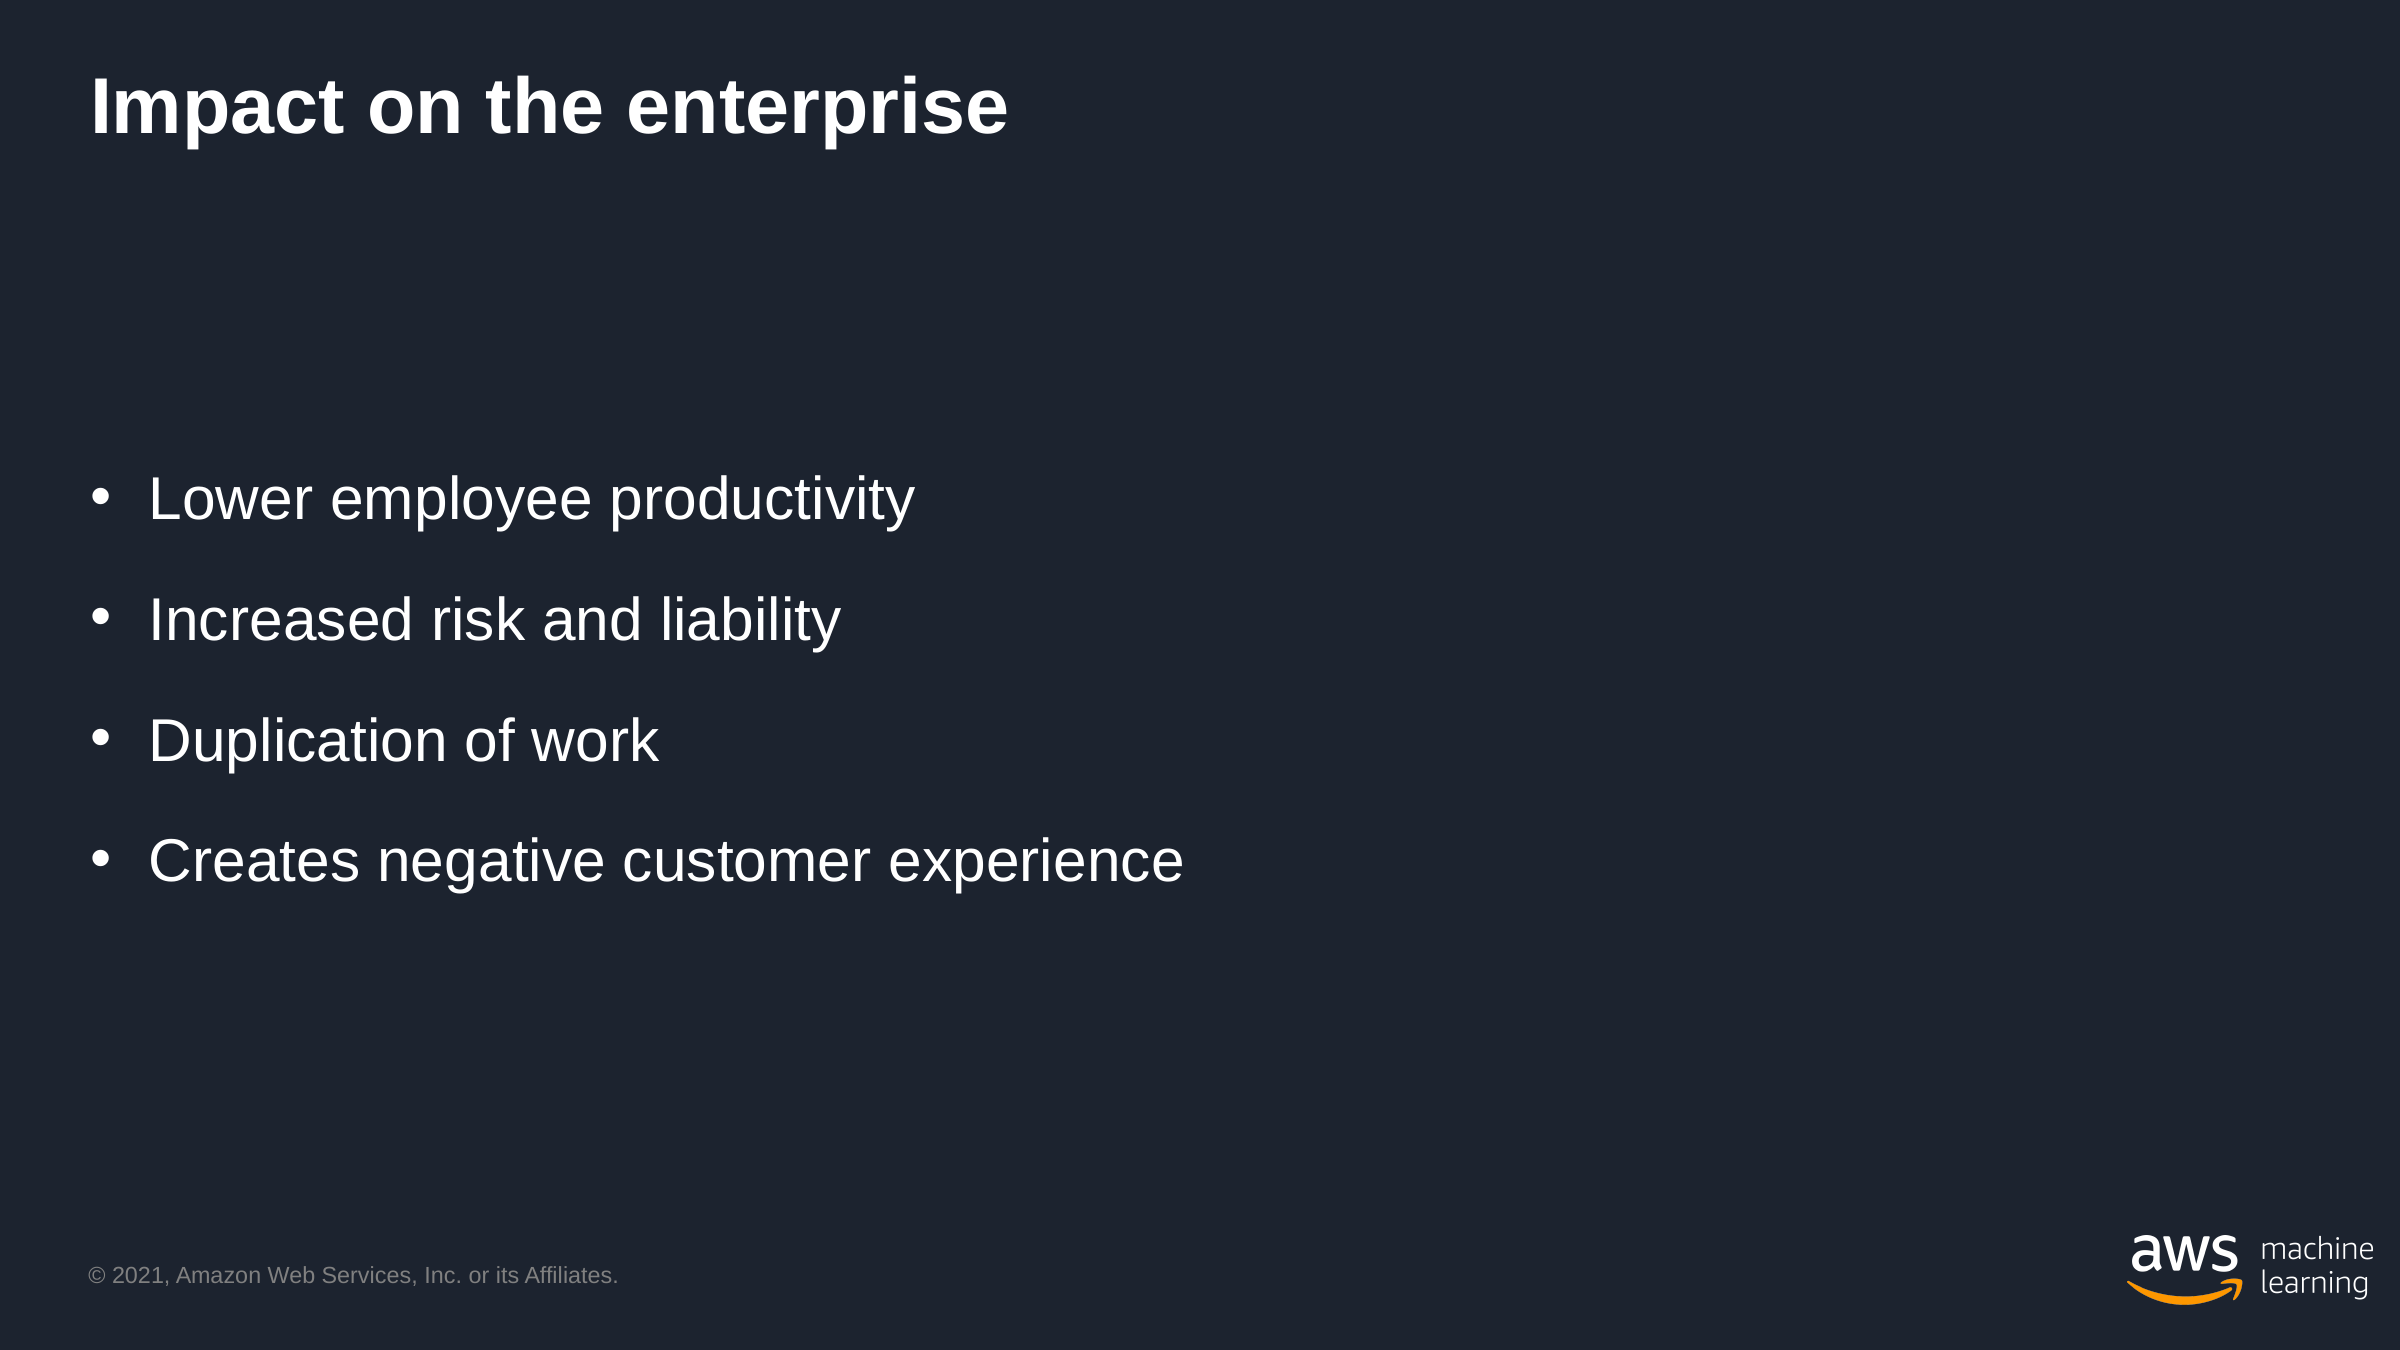

# Impact on the enterprise

Lower employee productivity
Increased risk and liability
Duplication of work
Creates negative customer experience